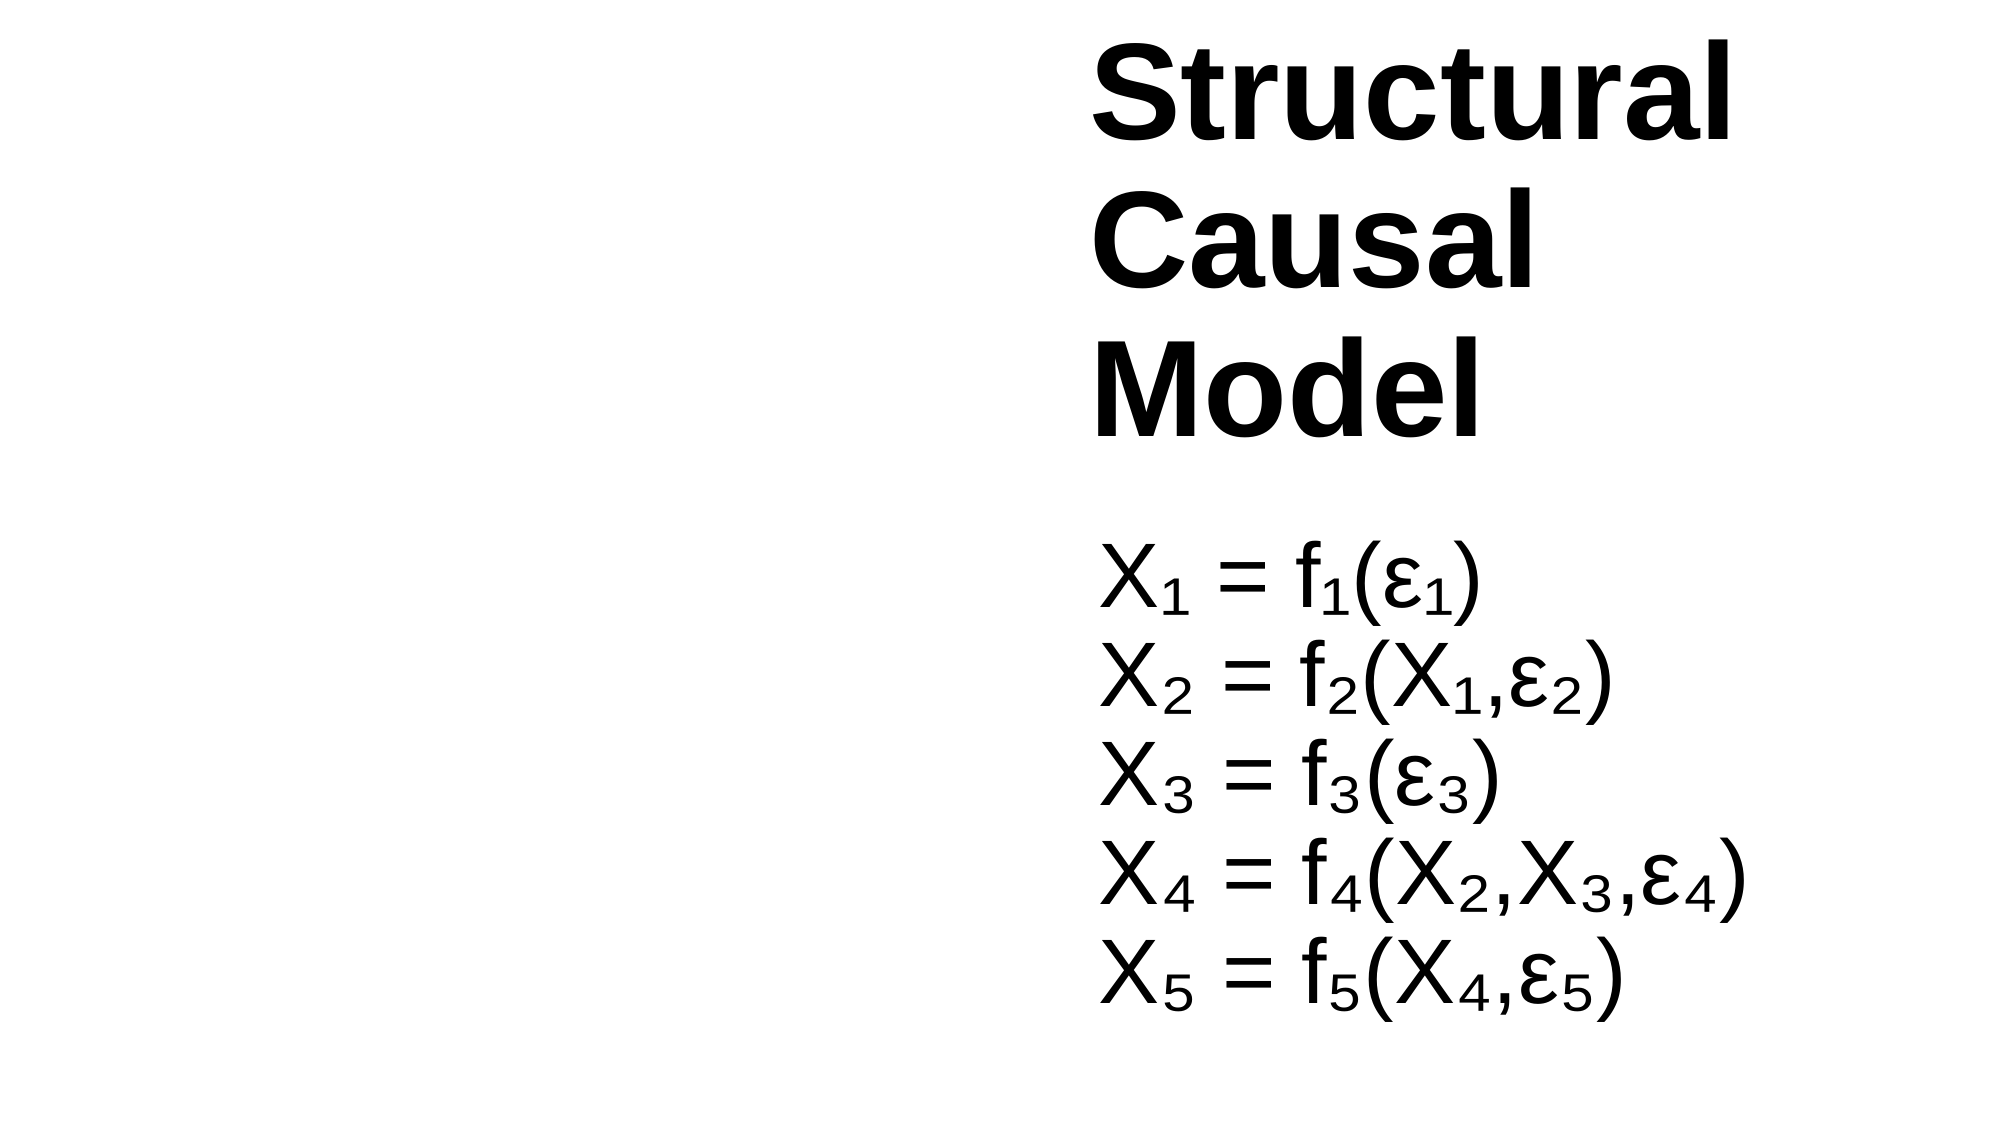

Structural Causal
Model
X₁ = f₁(ε₁)
X₂ = f₂(X₁,ε₂)
X₃ = f₃(ε₃)
X₄ = f₄(X₂,X₃,ε₄)
X₅ = f₅(X₄,ε₅)